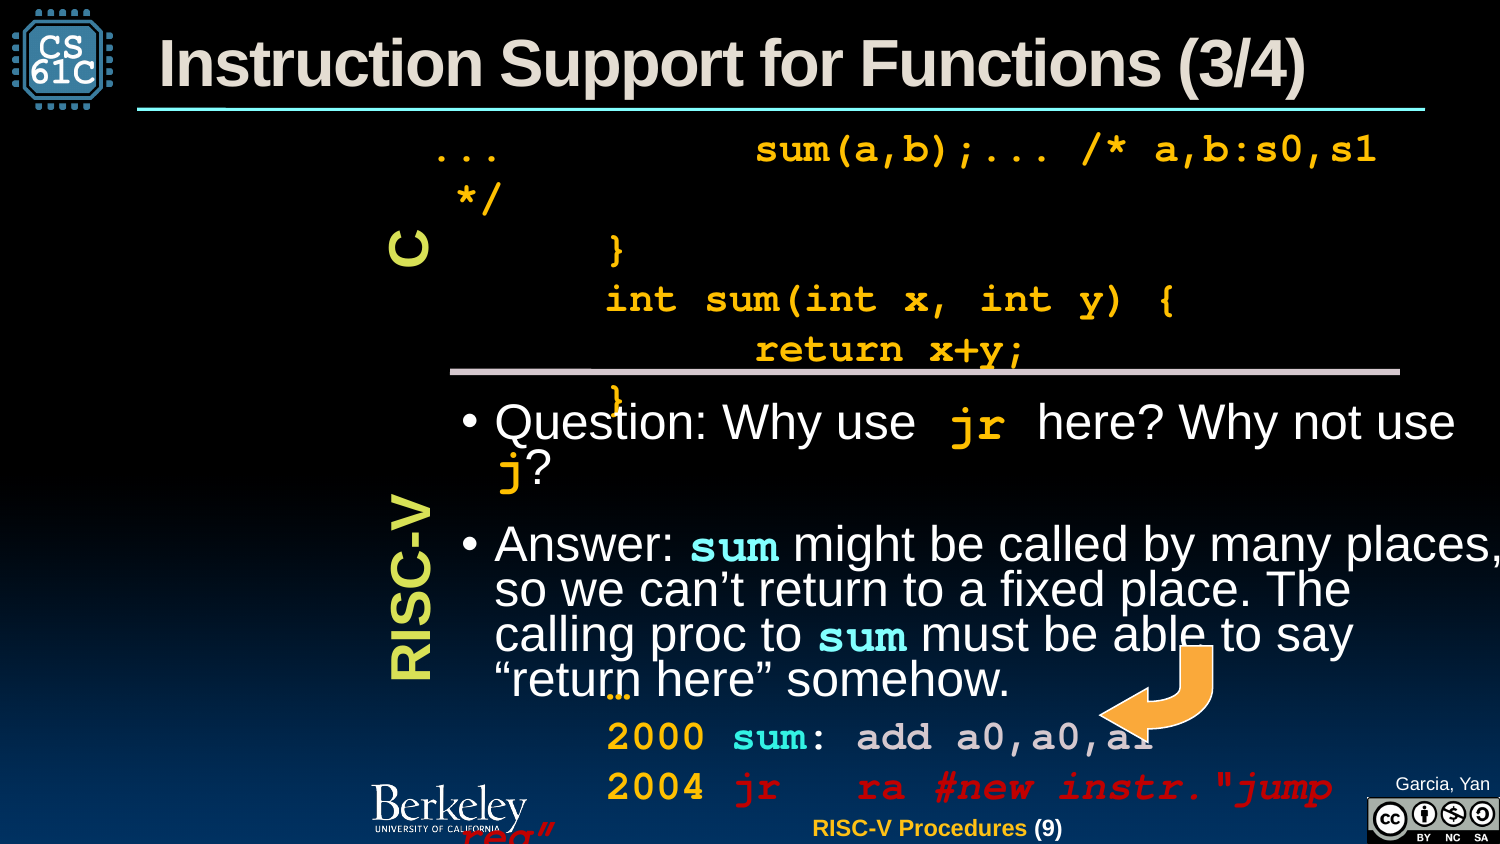

# Instruction Support for Functions (3/4)
 ... 		sum(a,b);... /* a,b:s0,s1 */
	}
	int sum(int x, int y) {
		return x+y;
	}

C

Question: Why use jr here? Why not use j?
Answer: sum might be called by many places, so we can’t return to a fixed place. The calling proc to sum must be able to say “return here” somehow.
RISC-V

		…
	2000 sum: add a0,a0,a1
	2004 jr   ra #new instr.“jump reg”